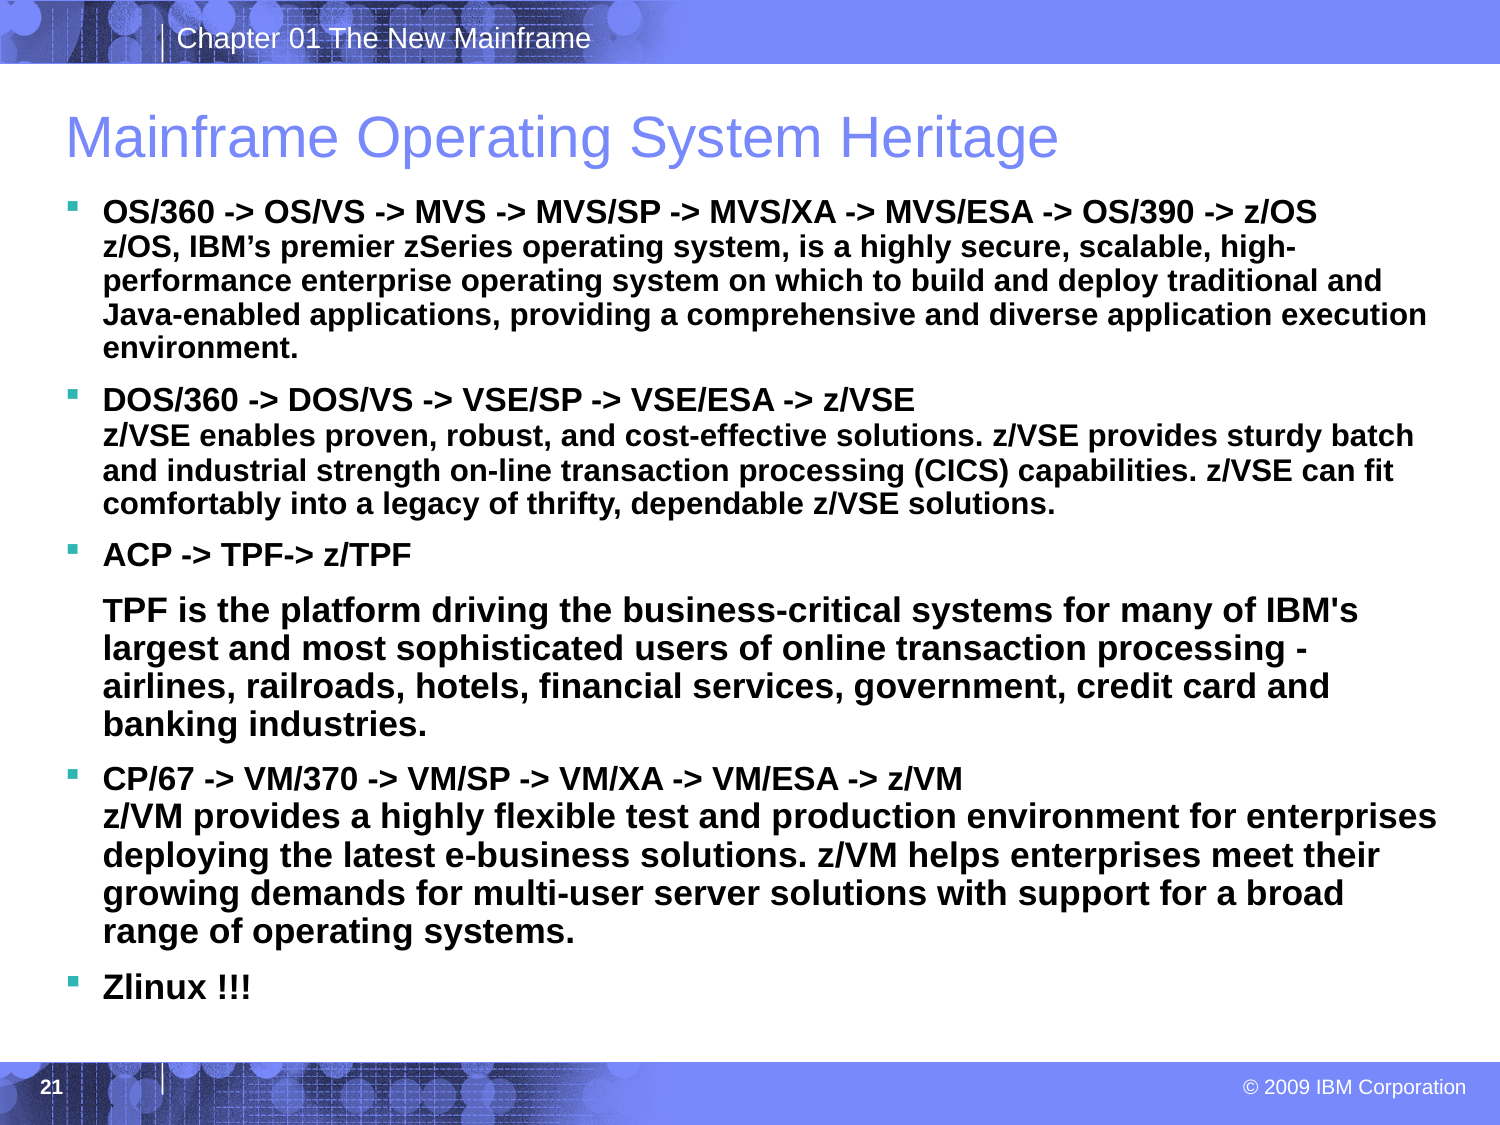

# Mainframe Operating System Heritage
OS/360 -> OS/VS -> MVS -> MVS/SP -> MVS/XA -> MVS/ESA -> OS/390 -> z/OS
z/OS, IBM’s premier zSeries operating system, is a highly secure, scalable, high-performance enterprise operating system on which to build and deploy traditional and Java-enabled applications, providing a comprehensive and diverse application execution environment.
DOS/360 -> DOS/VS -> VSE/SP -> VSE/ESA -> z/VSE
z/VSE enables proven, robust, and cost-effective solutions. z/VSE provides sturdy batch and industrial strength on-line transaction processing (CICS) capabilities. z/VSE can fit comfortably into a legacy of thrifty, dependable z/VSE solutions.
ACP -> TPF-> z/TPF
	TPF is the platform driving the business-critical systems for many of IBM's largest and most sophisticated users of online transaction processing - airlines, railroads, hotels, financial services, government, credit card and banking industries.
CP/67 -> VM/370 -> VM/SP -> VM/XA -> VM/ESA -> z/VM
z/VM provides a highly flexible test and production environment for enterprises deploying the latest e-business solutions. z/VM helps enterprises meet their growing demands for multi-user server solutions with support for a broad range of operating systems.
Zlinux !!!
21